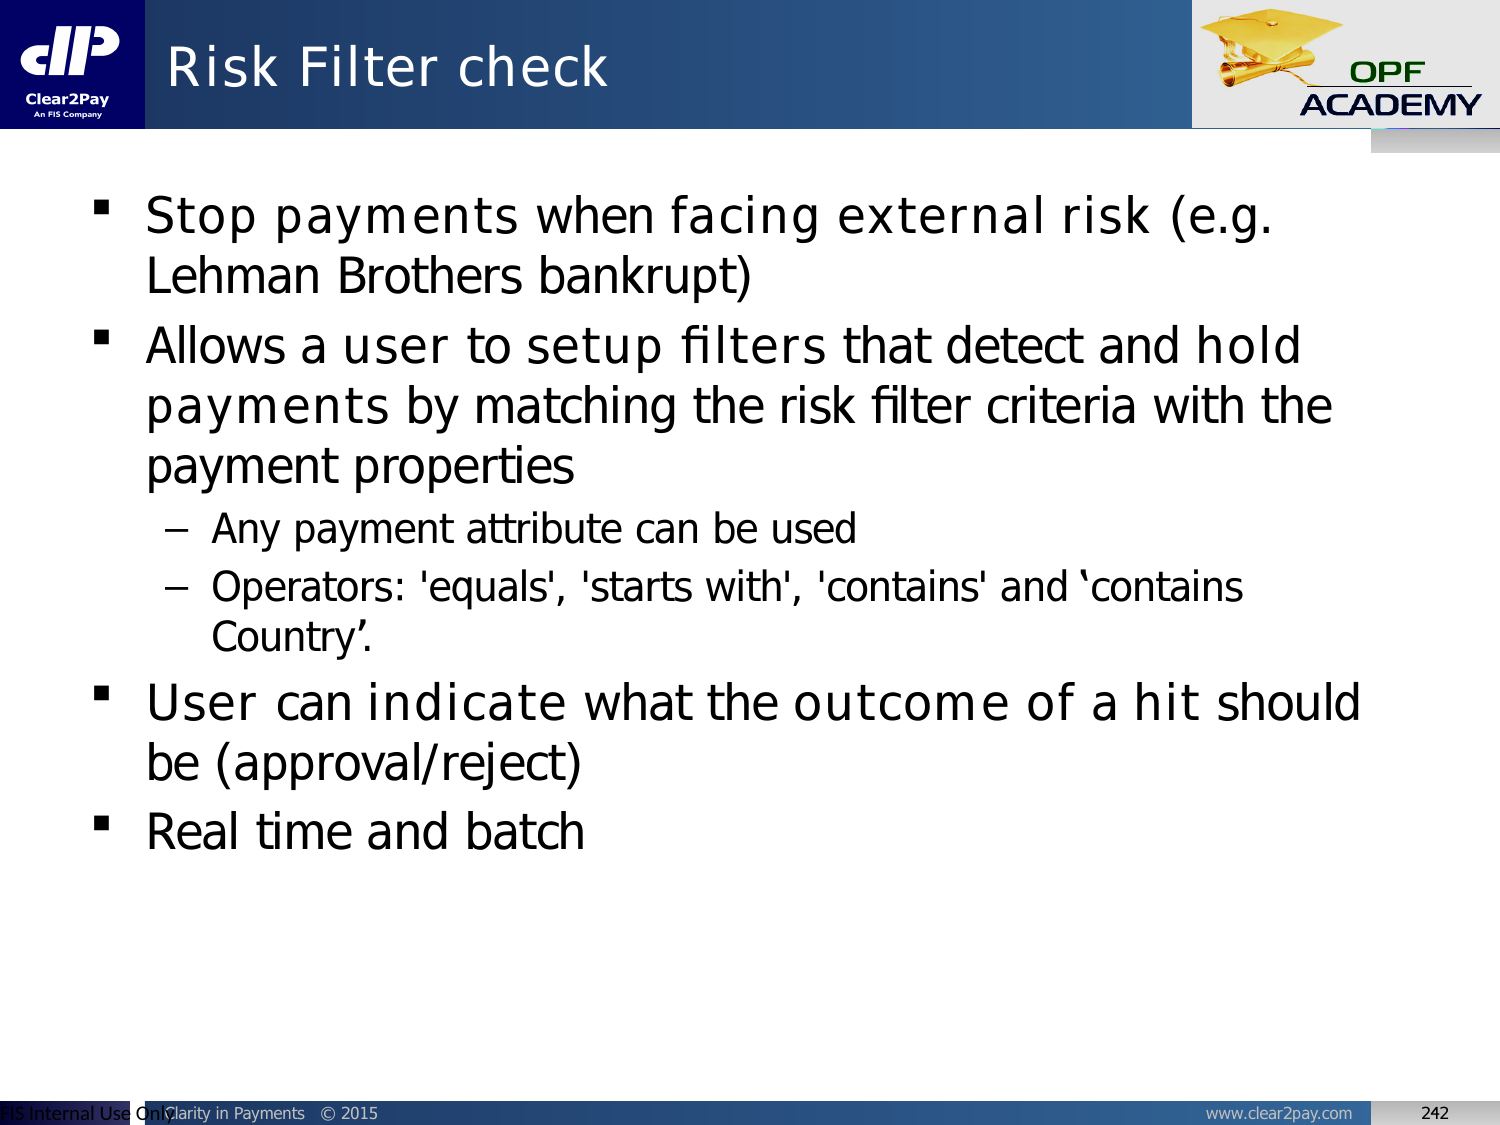

# Risk Filter check
Stop payments when facing external risk (e.g. Lehman Brothers bankrupt)
Allows a user to setup filters that detect and hold payments by matching the risk filter criteria with the payment properties
Any payment attribute can be used
Operators: 'equals', 'starts with', 'contains' and ‘contains Country’.
User can indicate what the outcome of a hit should be (approval/reject)
Real time and batch